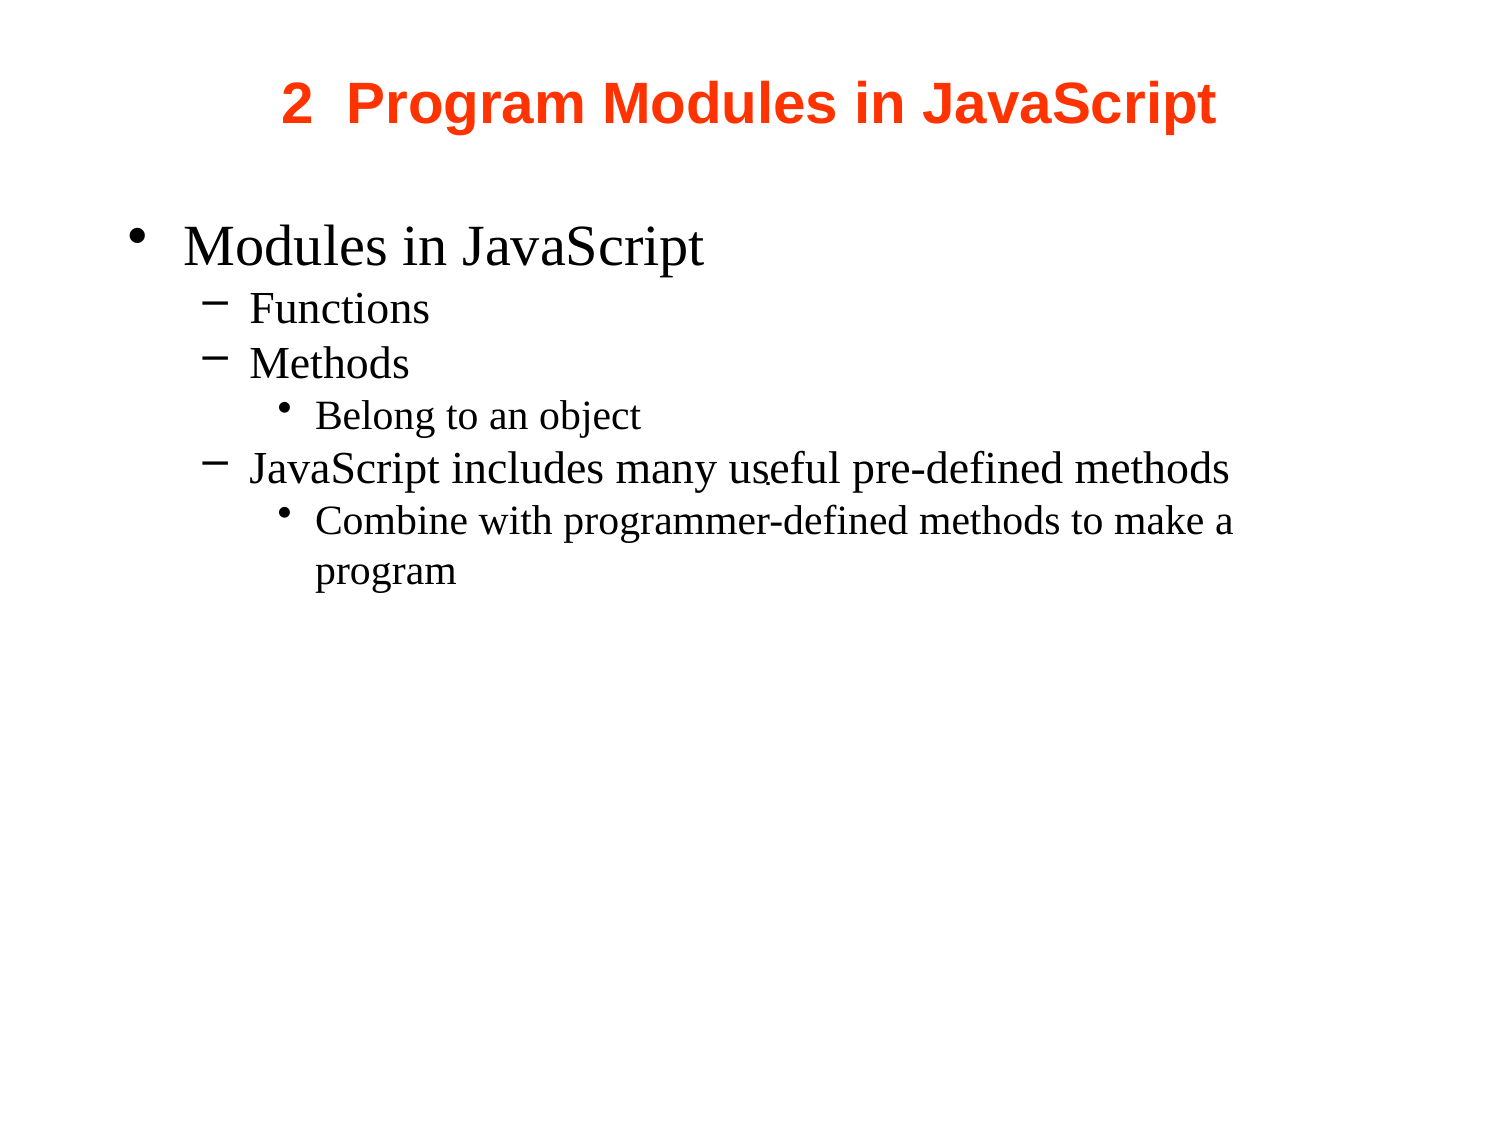

4
# 2  Program Modules in JavaScript
Modules in JavaScript
Functions
Methods
Belong to an object
JavaScript includes many useful pre-defined methods
Combine with programmer-defined methods to make a program